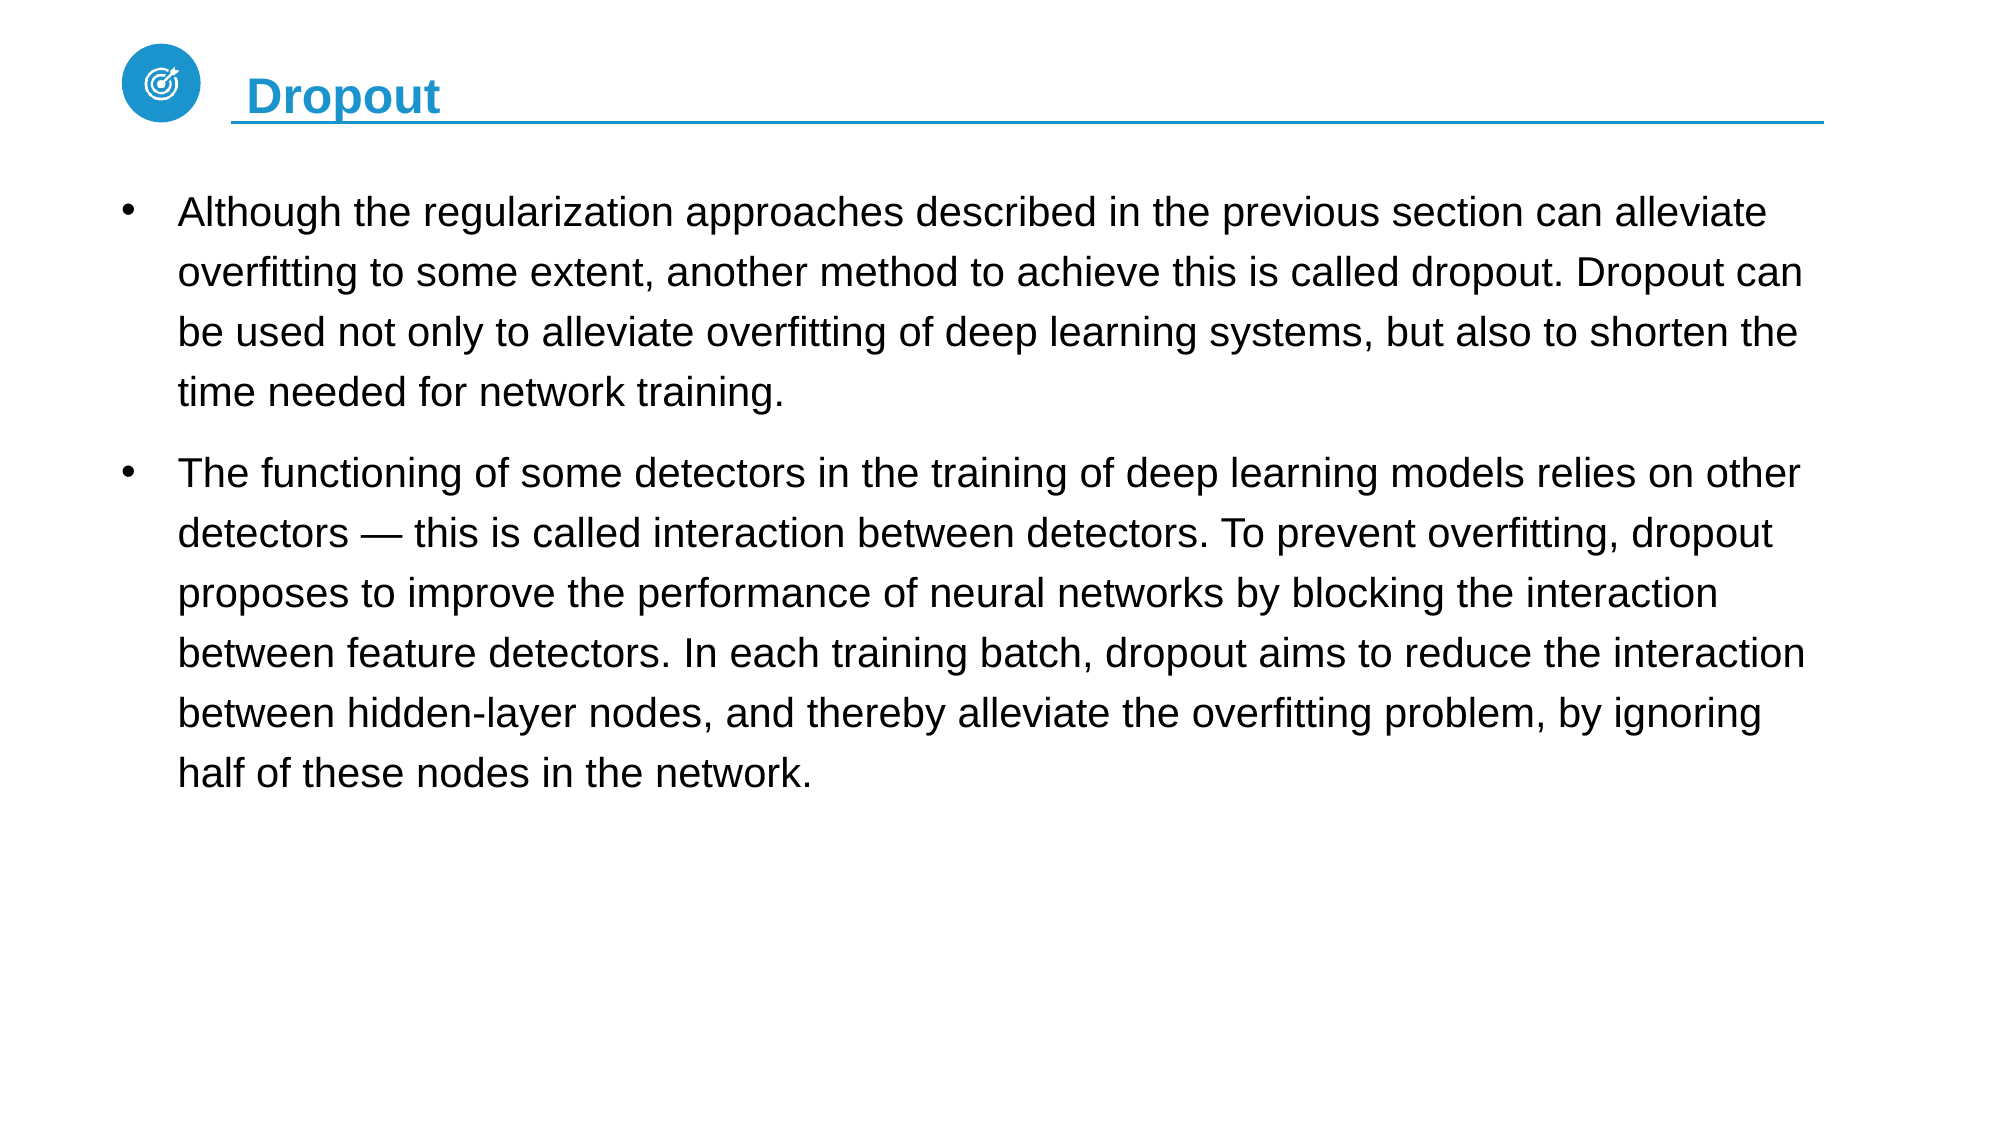

# Dropout
Although the regularization approaches described in the previous section can alleviate overfitting to some extent, another method to achieve this is called dropout. Dropout can be used not only to alleviate overfitting of deep learning systems, but also to shorten the time needed for network training.
The functioning of some detectors in the training of deep learning models relies on other detectors — this is called interaction between detectors. To prevent overfitting, dropout proposes to improve the performance of neural networks by blocking the interaction between feature detectors. In each training batch, dropout aims to reduce the interaction between hidden-layer nodes, and thereby alleviate the overfitting problem, by ignoring half of these nodes in the network.